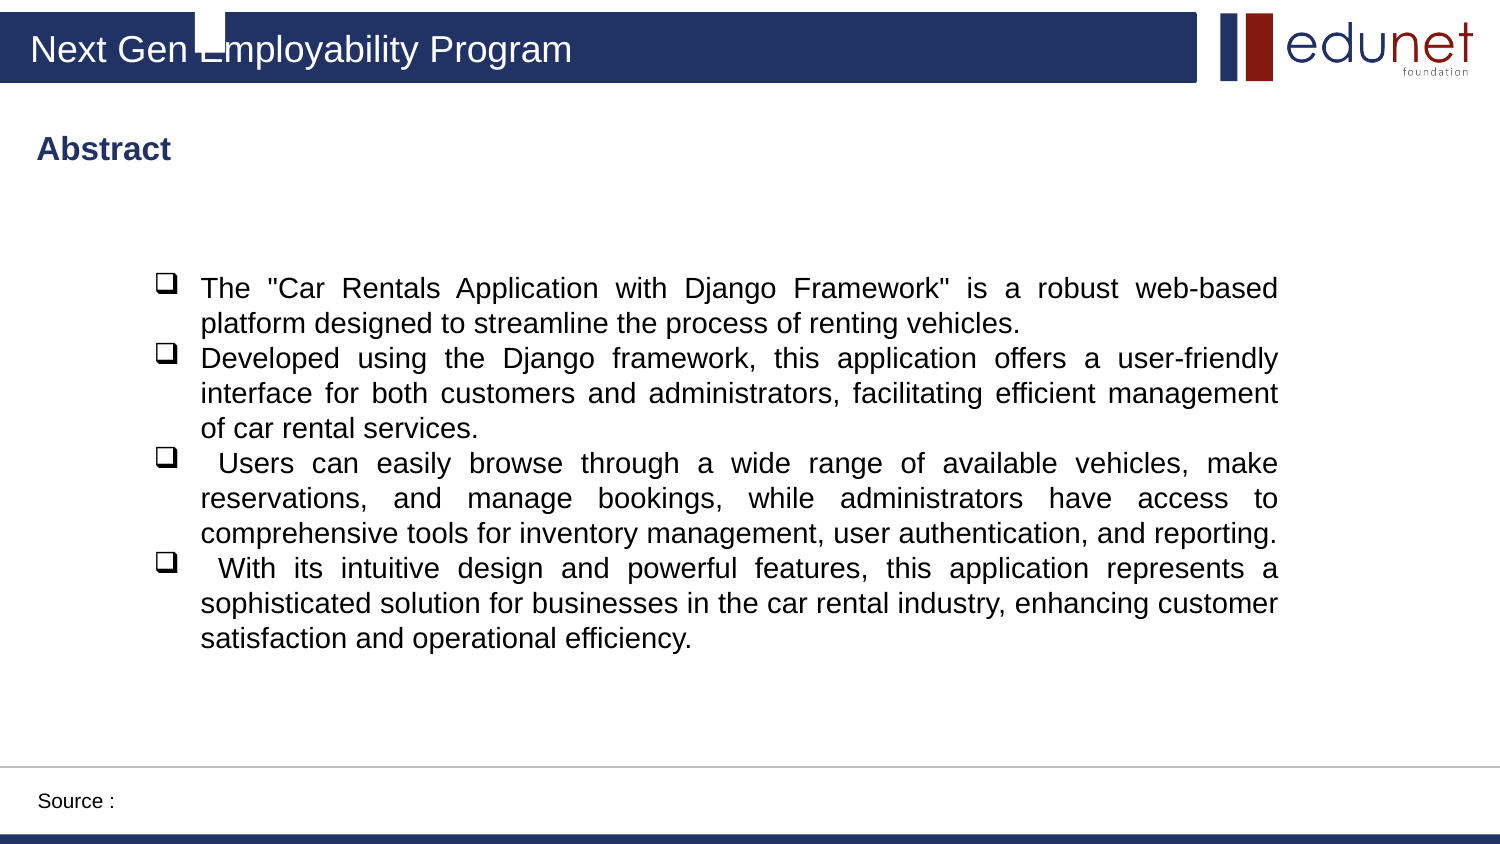

Abstract
The "Car Rentals Application with Django Framework" is a robust web-based platform designed to streamline the process of renting vehicles.
Developed using the Django framework, this application offers a user-friendly interface for both customers and administrators, facilitating efficient management of car rental services.
 Users can easily browse through a wide range of available vehicles, make reservations, and manage bookings, while administrators have access to comprehensive tools for inventory management, user authentication, and reporting.
 With its intuitive design and powerful features, this application represents a sophisticated solution for businesses in the car rental industry, enhancing customer satisfaction and operational efficiency.

Source :